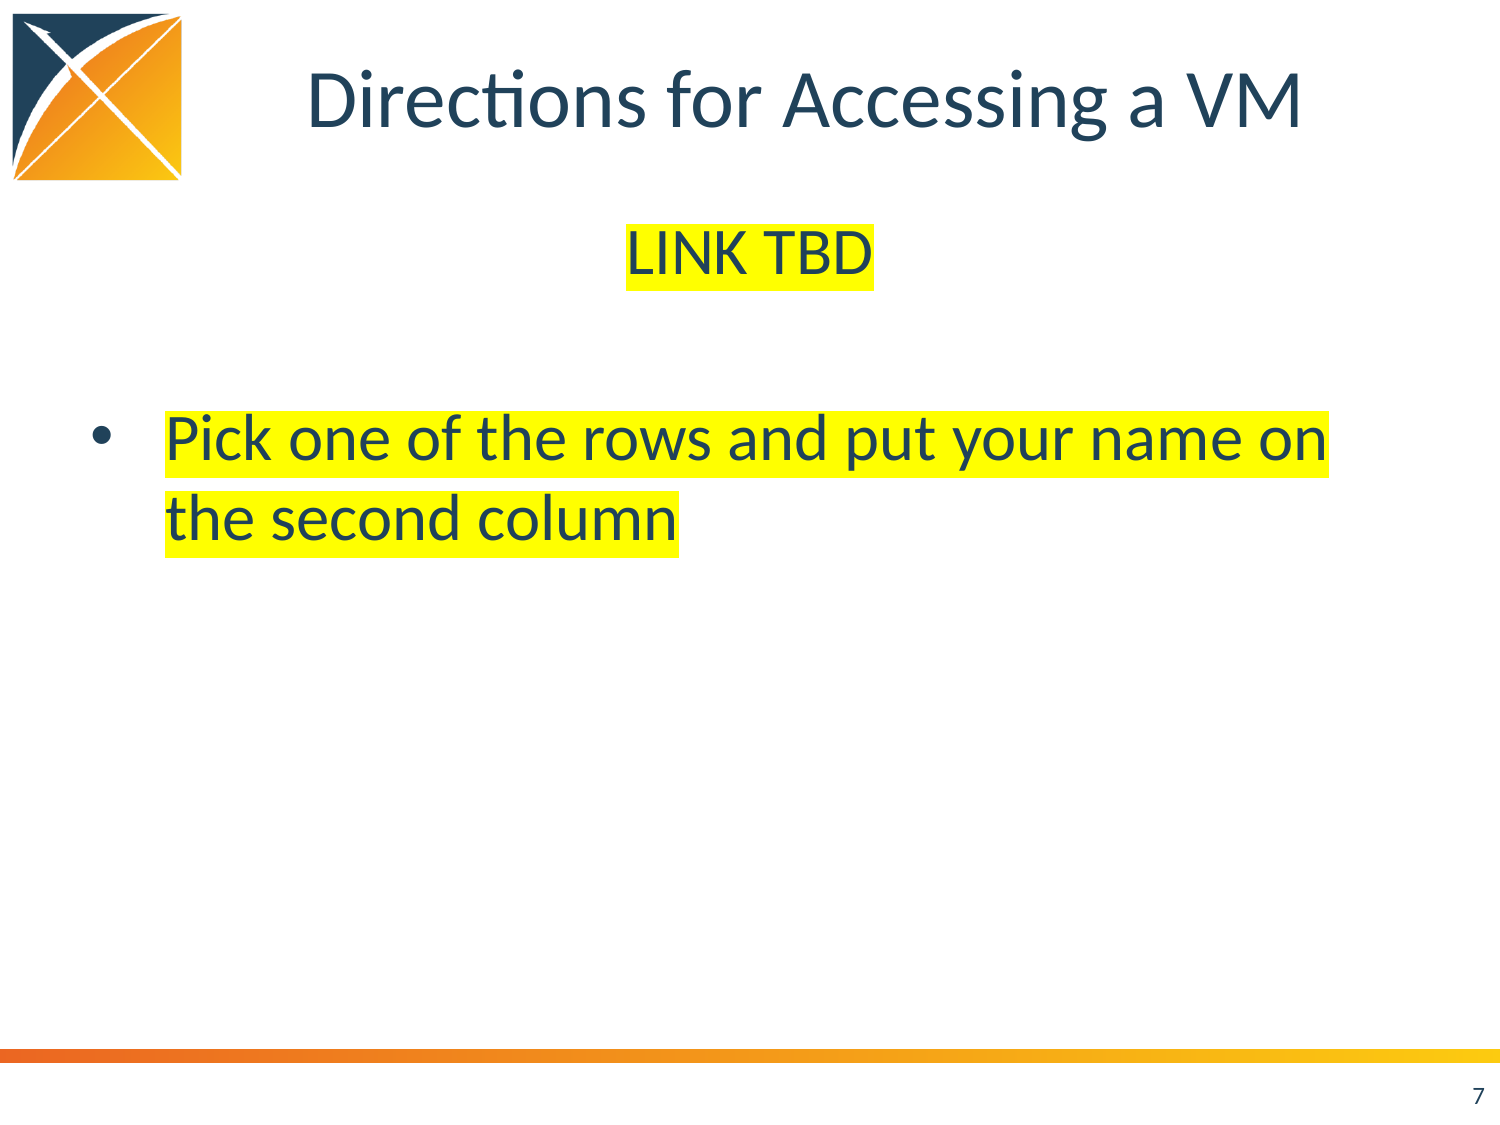

# Directions for Accessing a VM
LINK TBD

Pick one of the rows and put your name on the second column
7